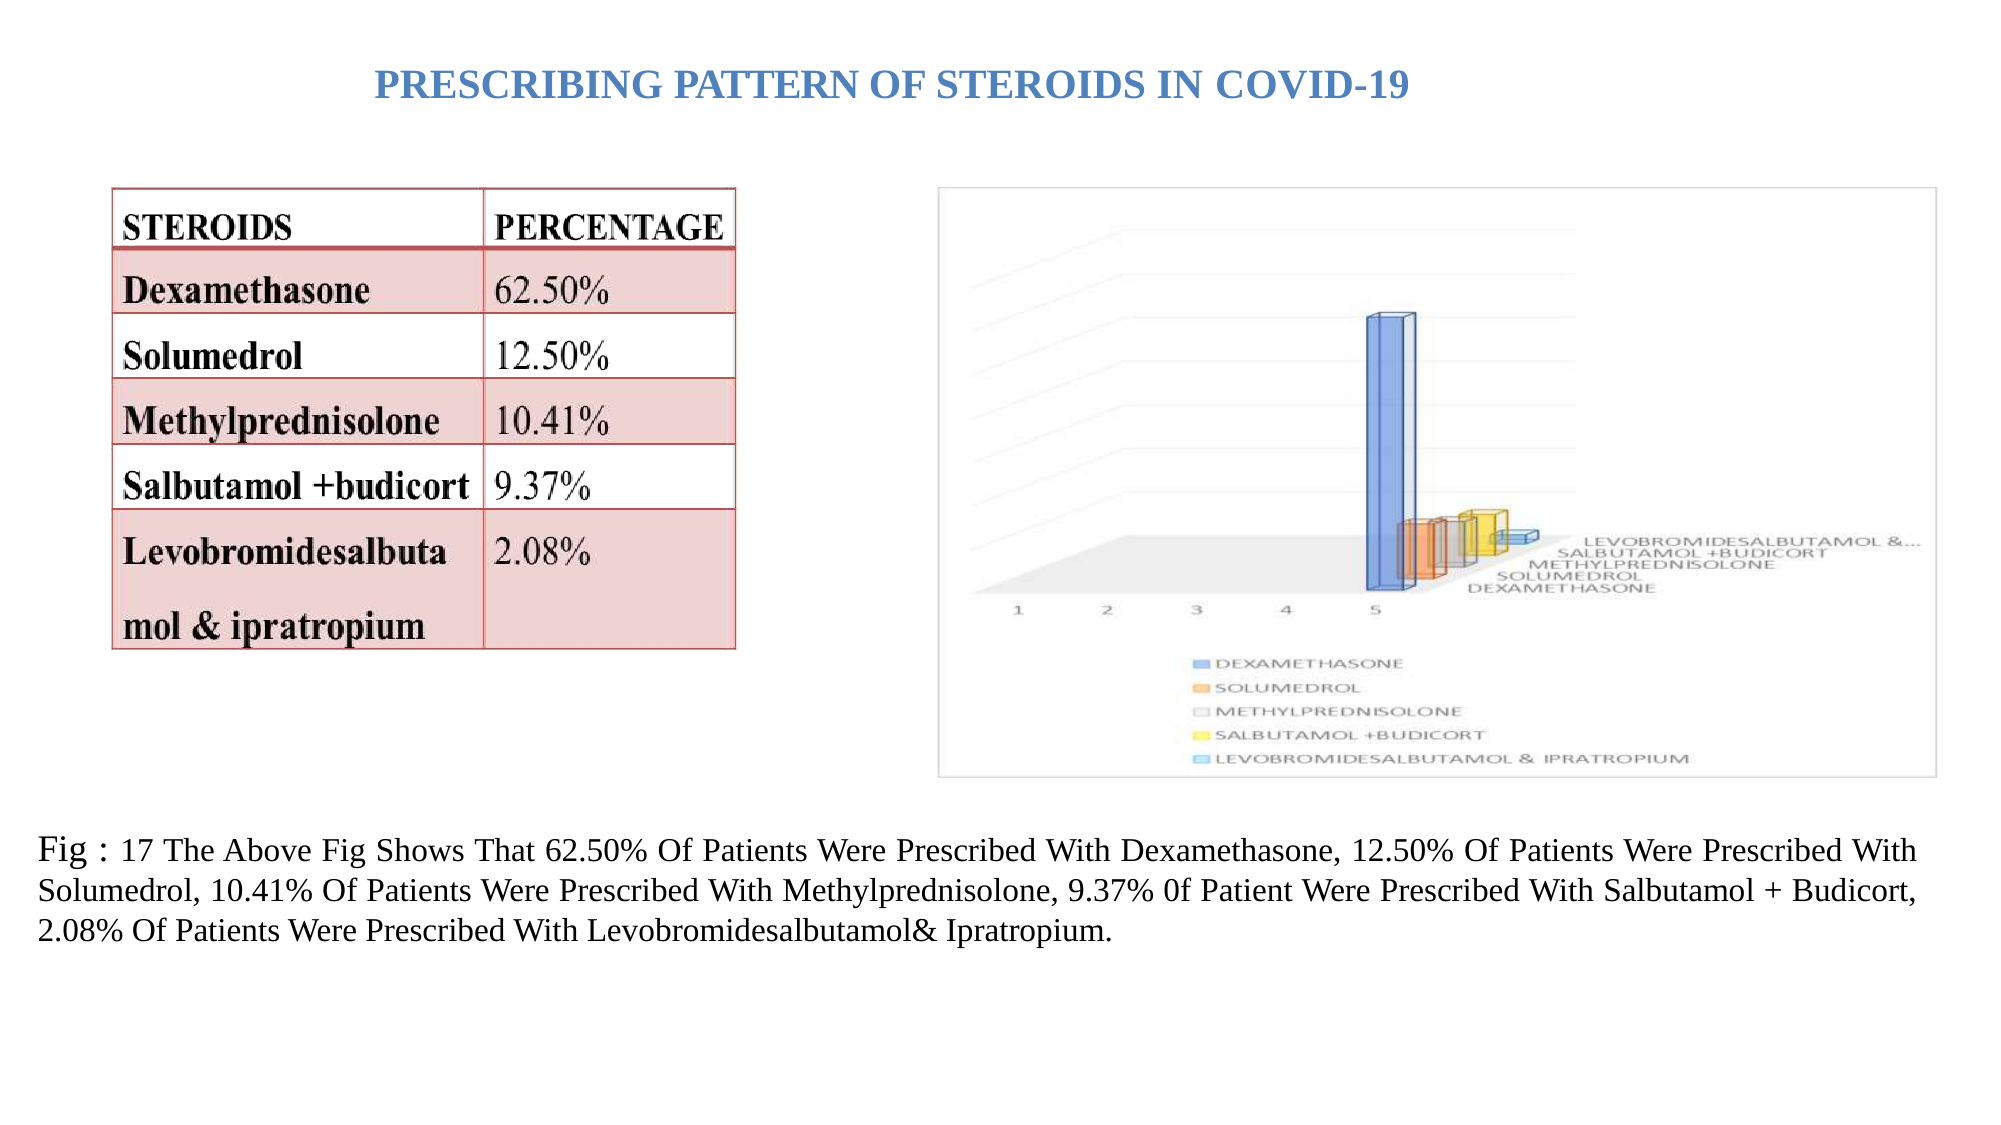

# PRESCRIBING PATTERN OF STEROIDS IN COVID-19

Fig : 17 The Above Fig Shows That 62.50% Of Patients Were Prescribed With Dexamethasone, 12.50% Of Patients Were Prescribed With Solumedrol, 10.41% Of Patients Were Prescribed With Methylprednisolone, 9.37% 0f Patient Were Prescribed With Salbutamol + Budicort, 2.08% Of Patients Were Prescribed With Levobromidesalbutamol& Ipratropium.